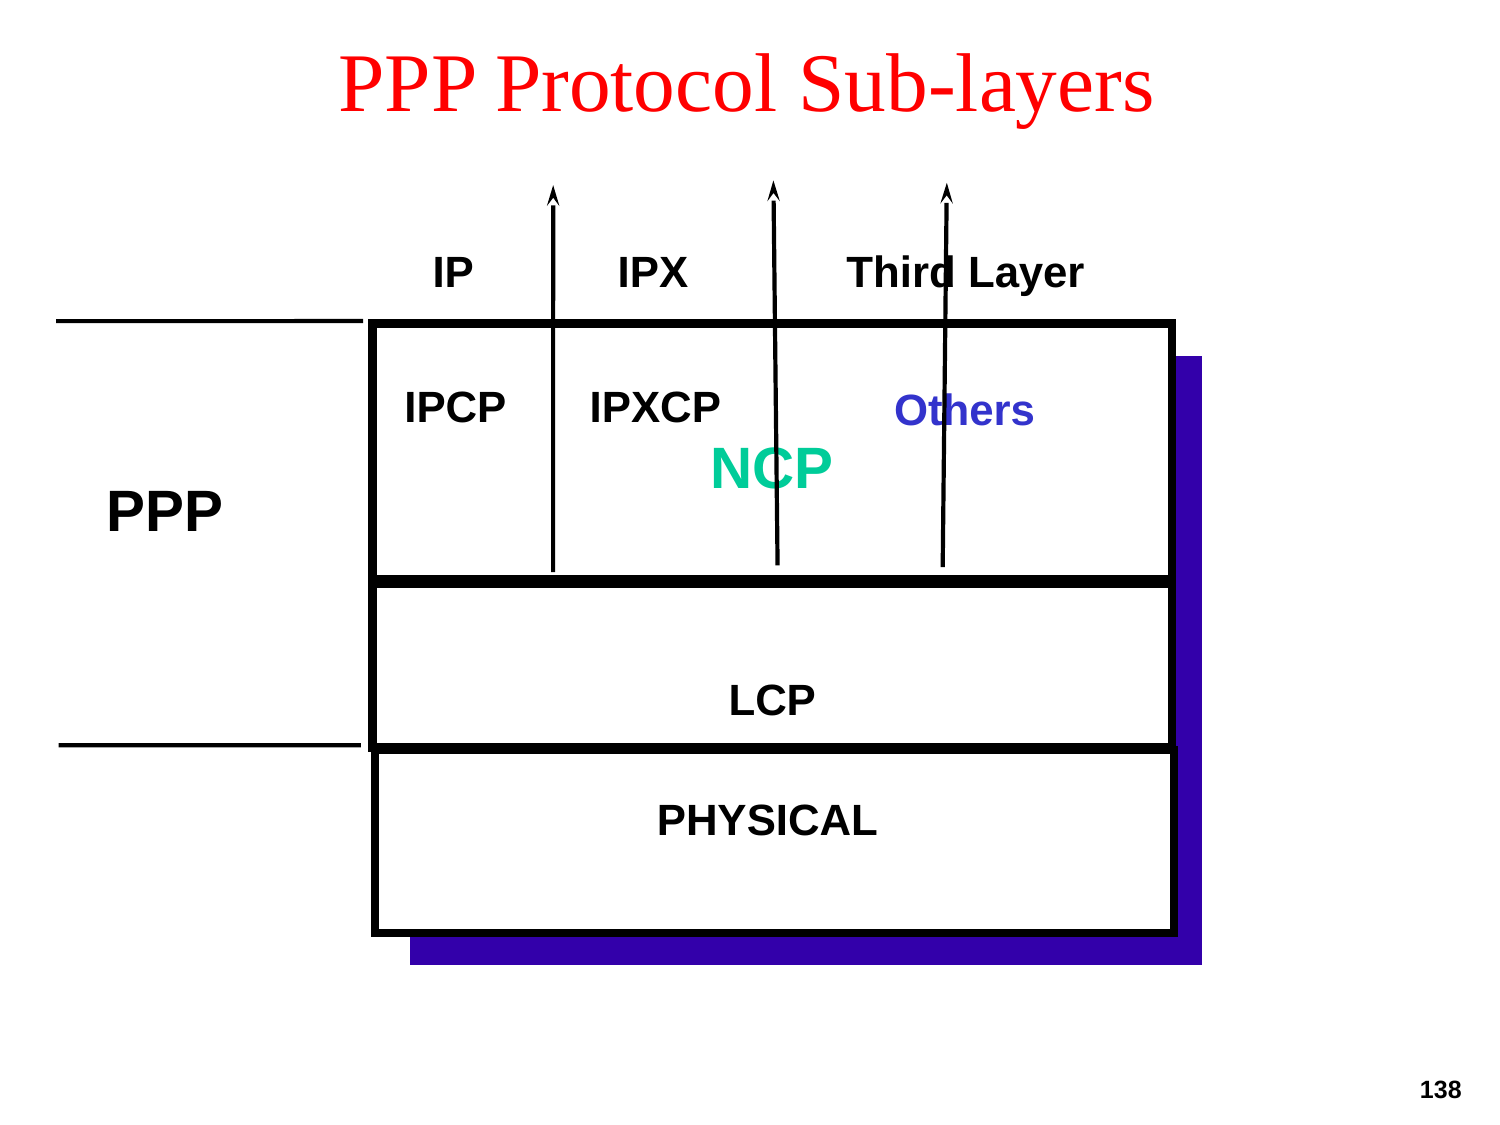

# PPP Protocol Sub-layers

IP
IPX
Third Layer

IPCP
IPXCP
Others
NCP
PPP

LCP

PHYSICAL